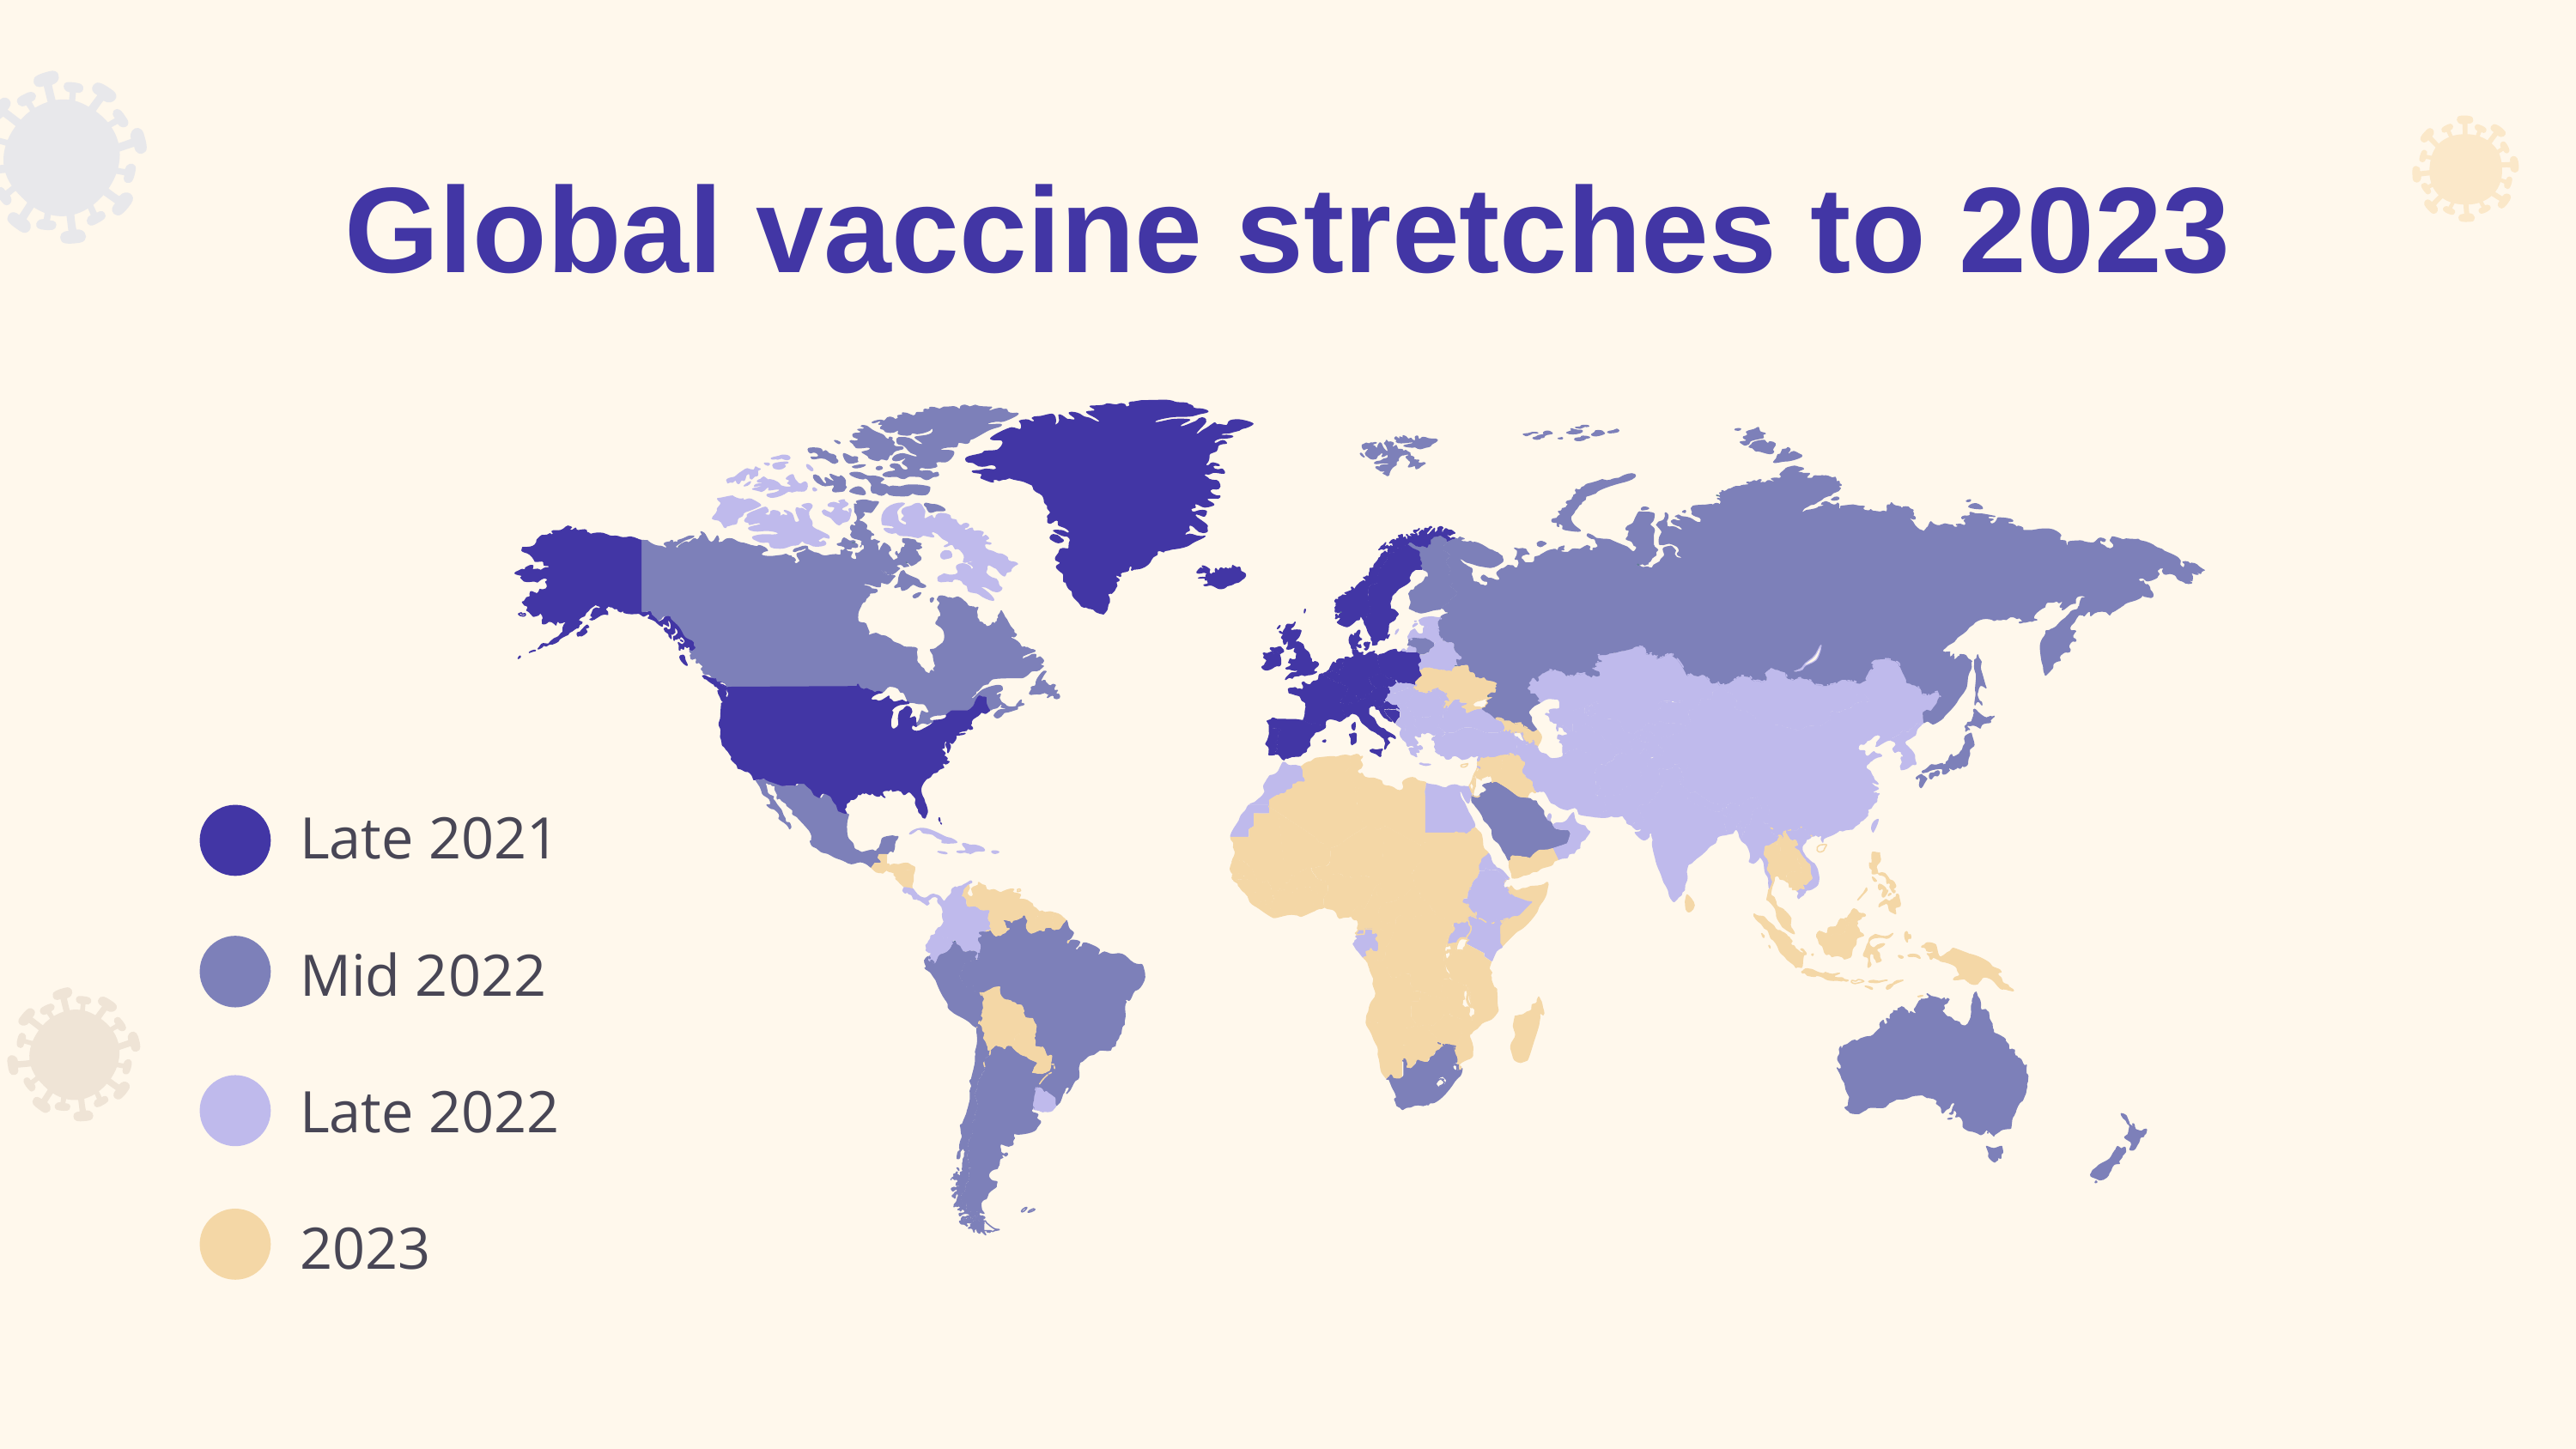

# Global vaccine stretches to 2023

Late 2021

Mid 2022

Late 2022

2023